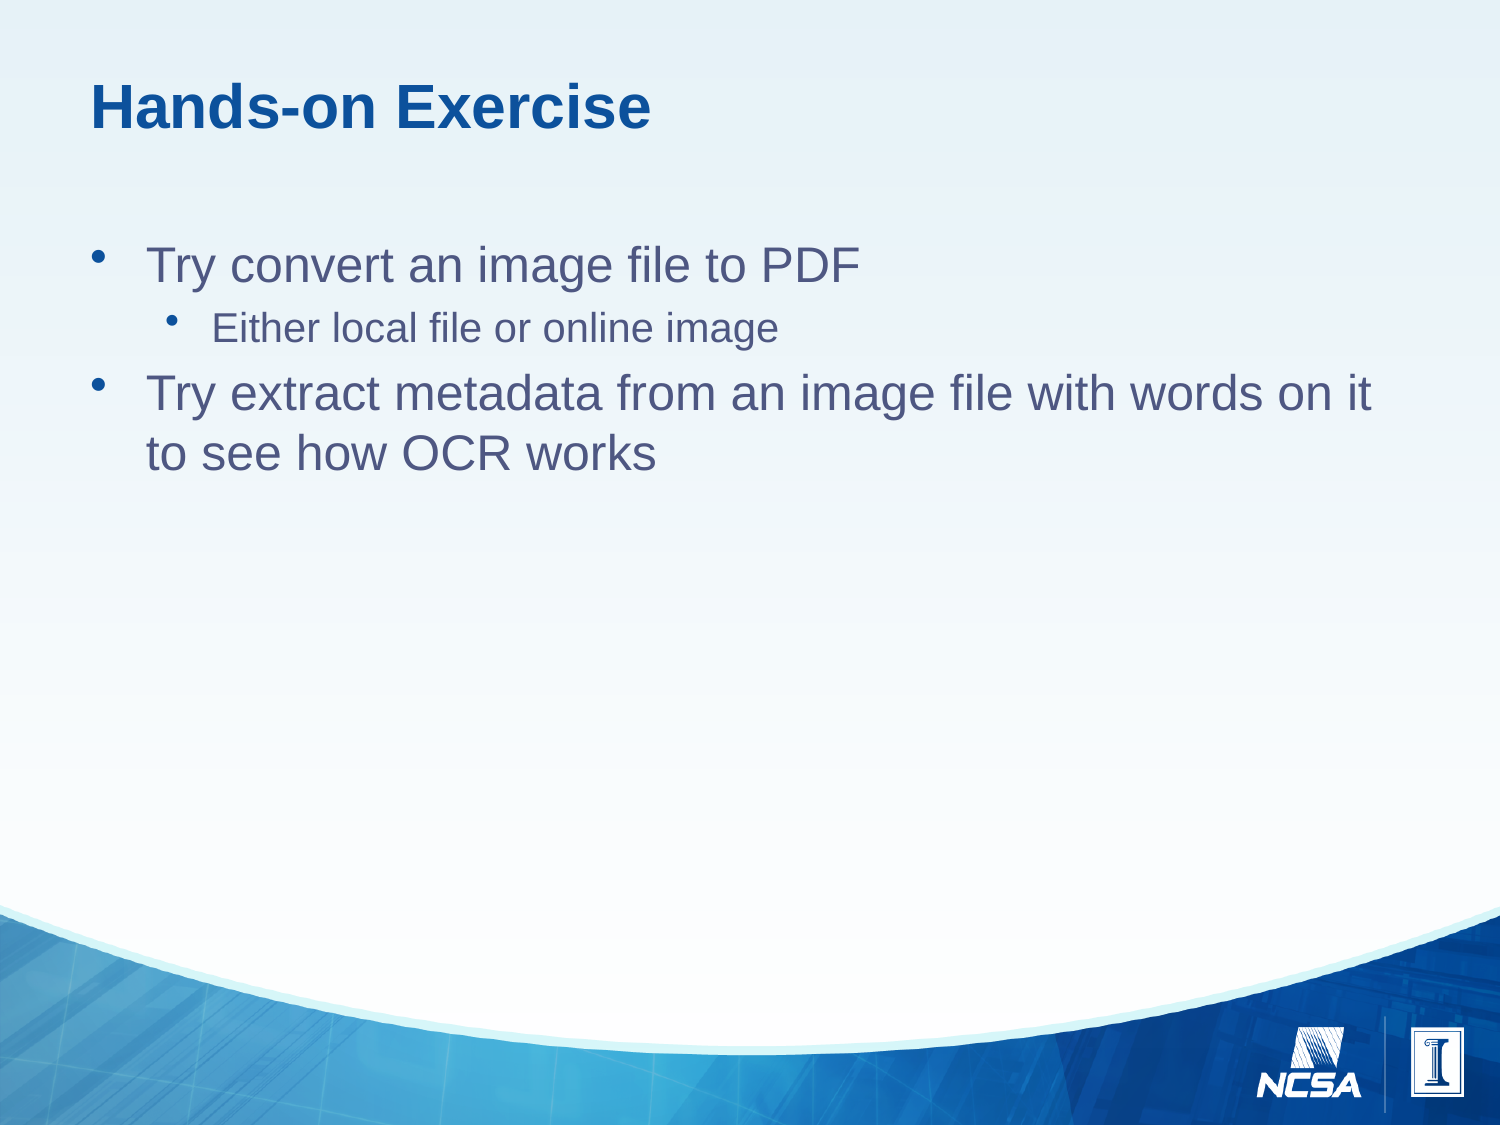

# Hands-on Exercise
Try convert an image file to PDF
Either local file or online image
Try extract metadata from an image file with words on it to see how OCR works